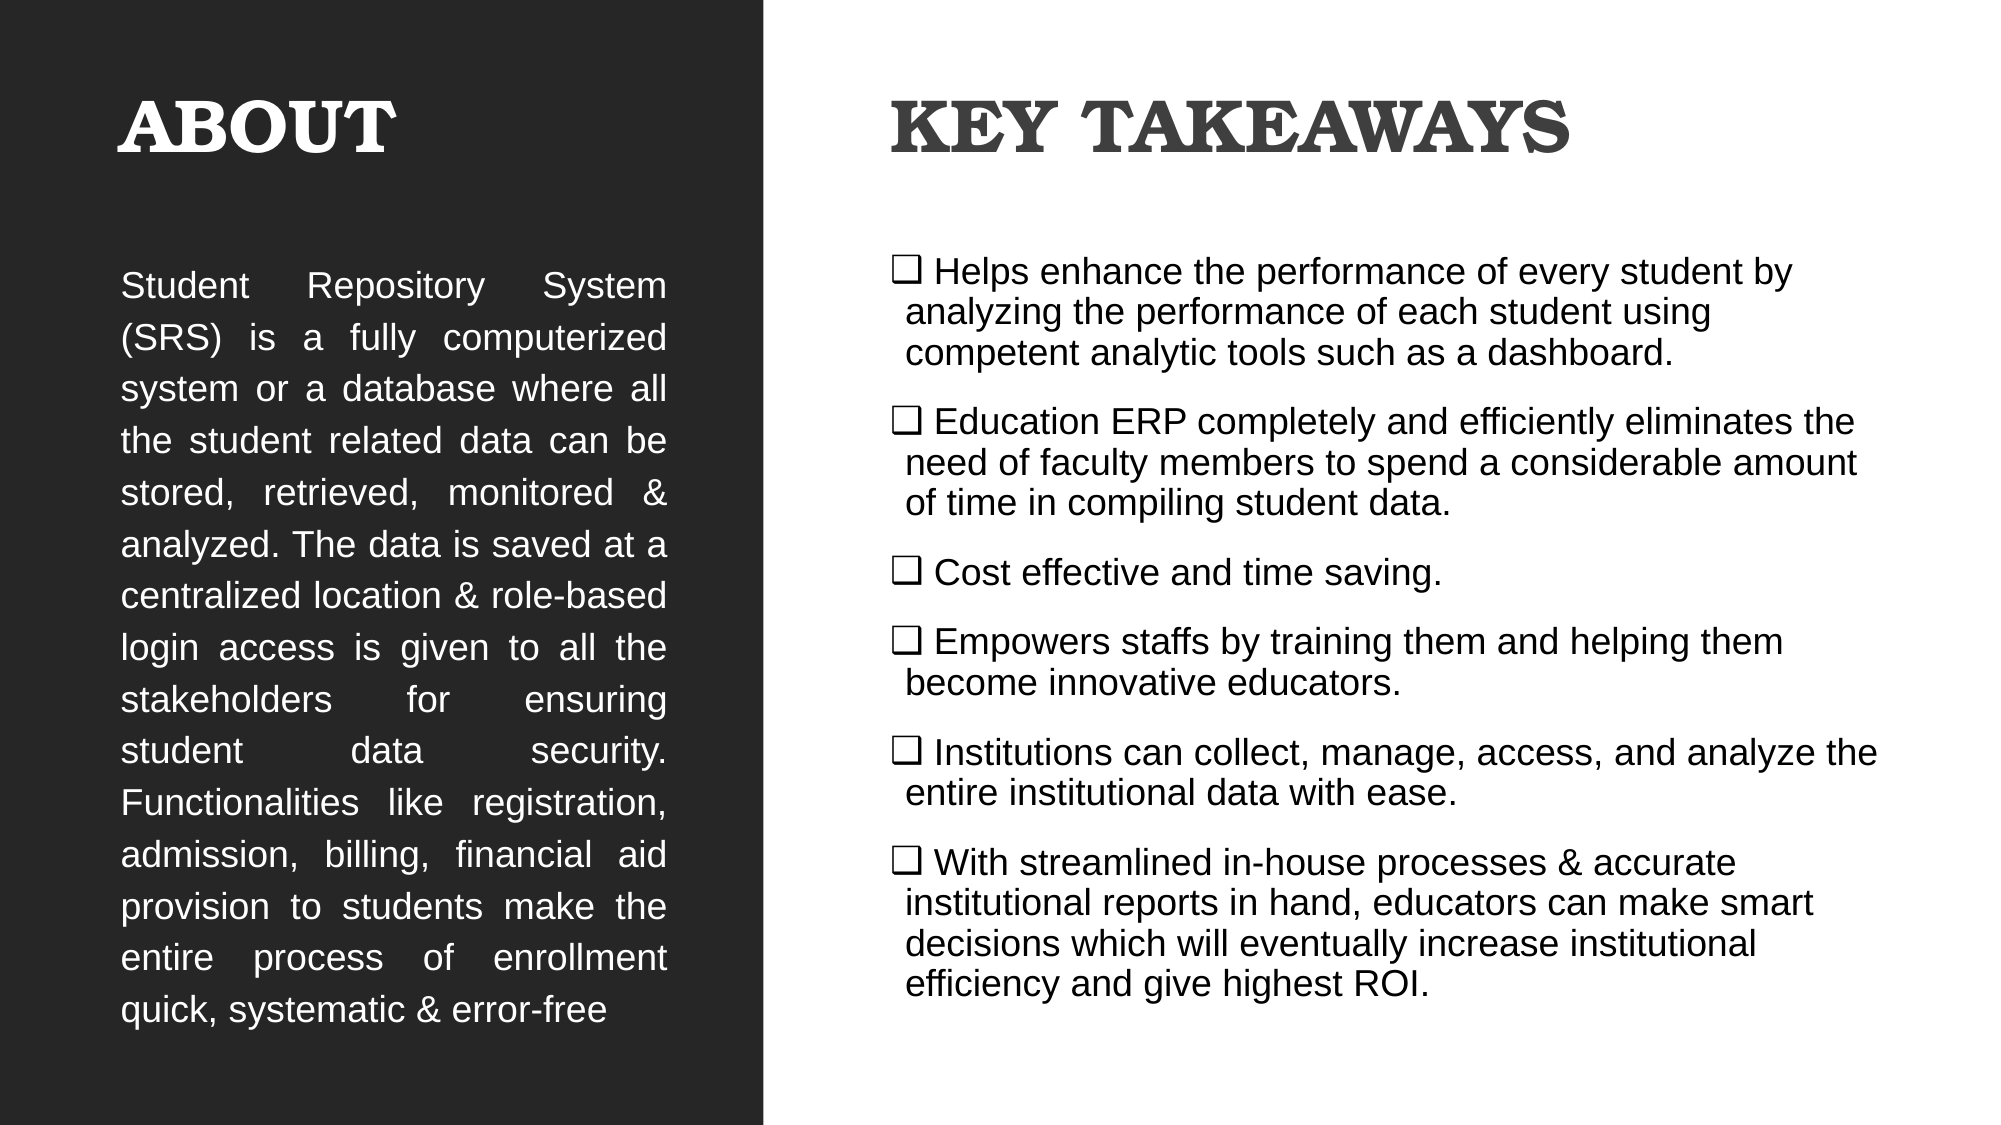

KEY TAKEAWAYS

 Helps enhance the performance of every student by  analyzing the performance of each student using competent analytic tools such as a dashboard.
 Education ERP completely and efficiently eliminates the need of faculty members to spend a considerable amount of time in compiling student data.
 Cost effective and time saving.
 Empowers staffs by training them and helping them become innovative educators.
 Institutions can collect, manage, access, and analyze the entire institutional data with ease.
 With streamlined in-house processes & accurate institutional reports in hand, educators can make smart decisions which will eventually increase institutional efficiency and give highest ROI.

# ABOUT
Student Repository System (SRS) is a fully computerized system or a database where all the student related data can be stored, retrieved, monitored & analyzed. The data is saved at a centralized location & role-based login access is given to all the stakeholders for ensuring student data security. Functionalities like registration, admission, billing, financial aid provision to students make the entire process of enrollment quick, systematic & error-free